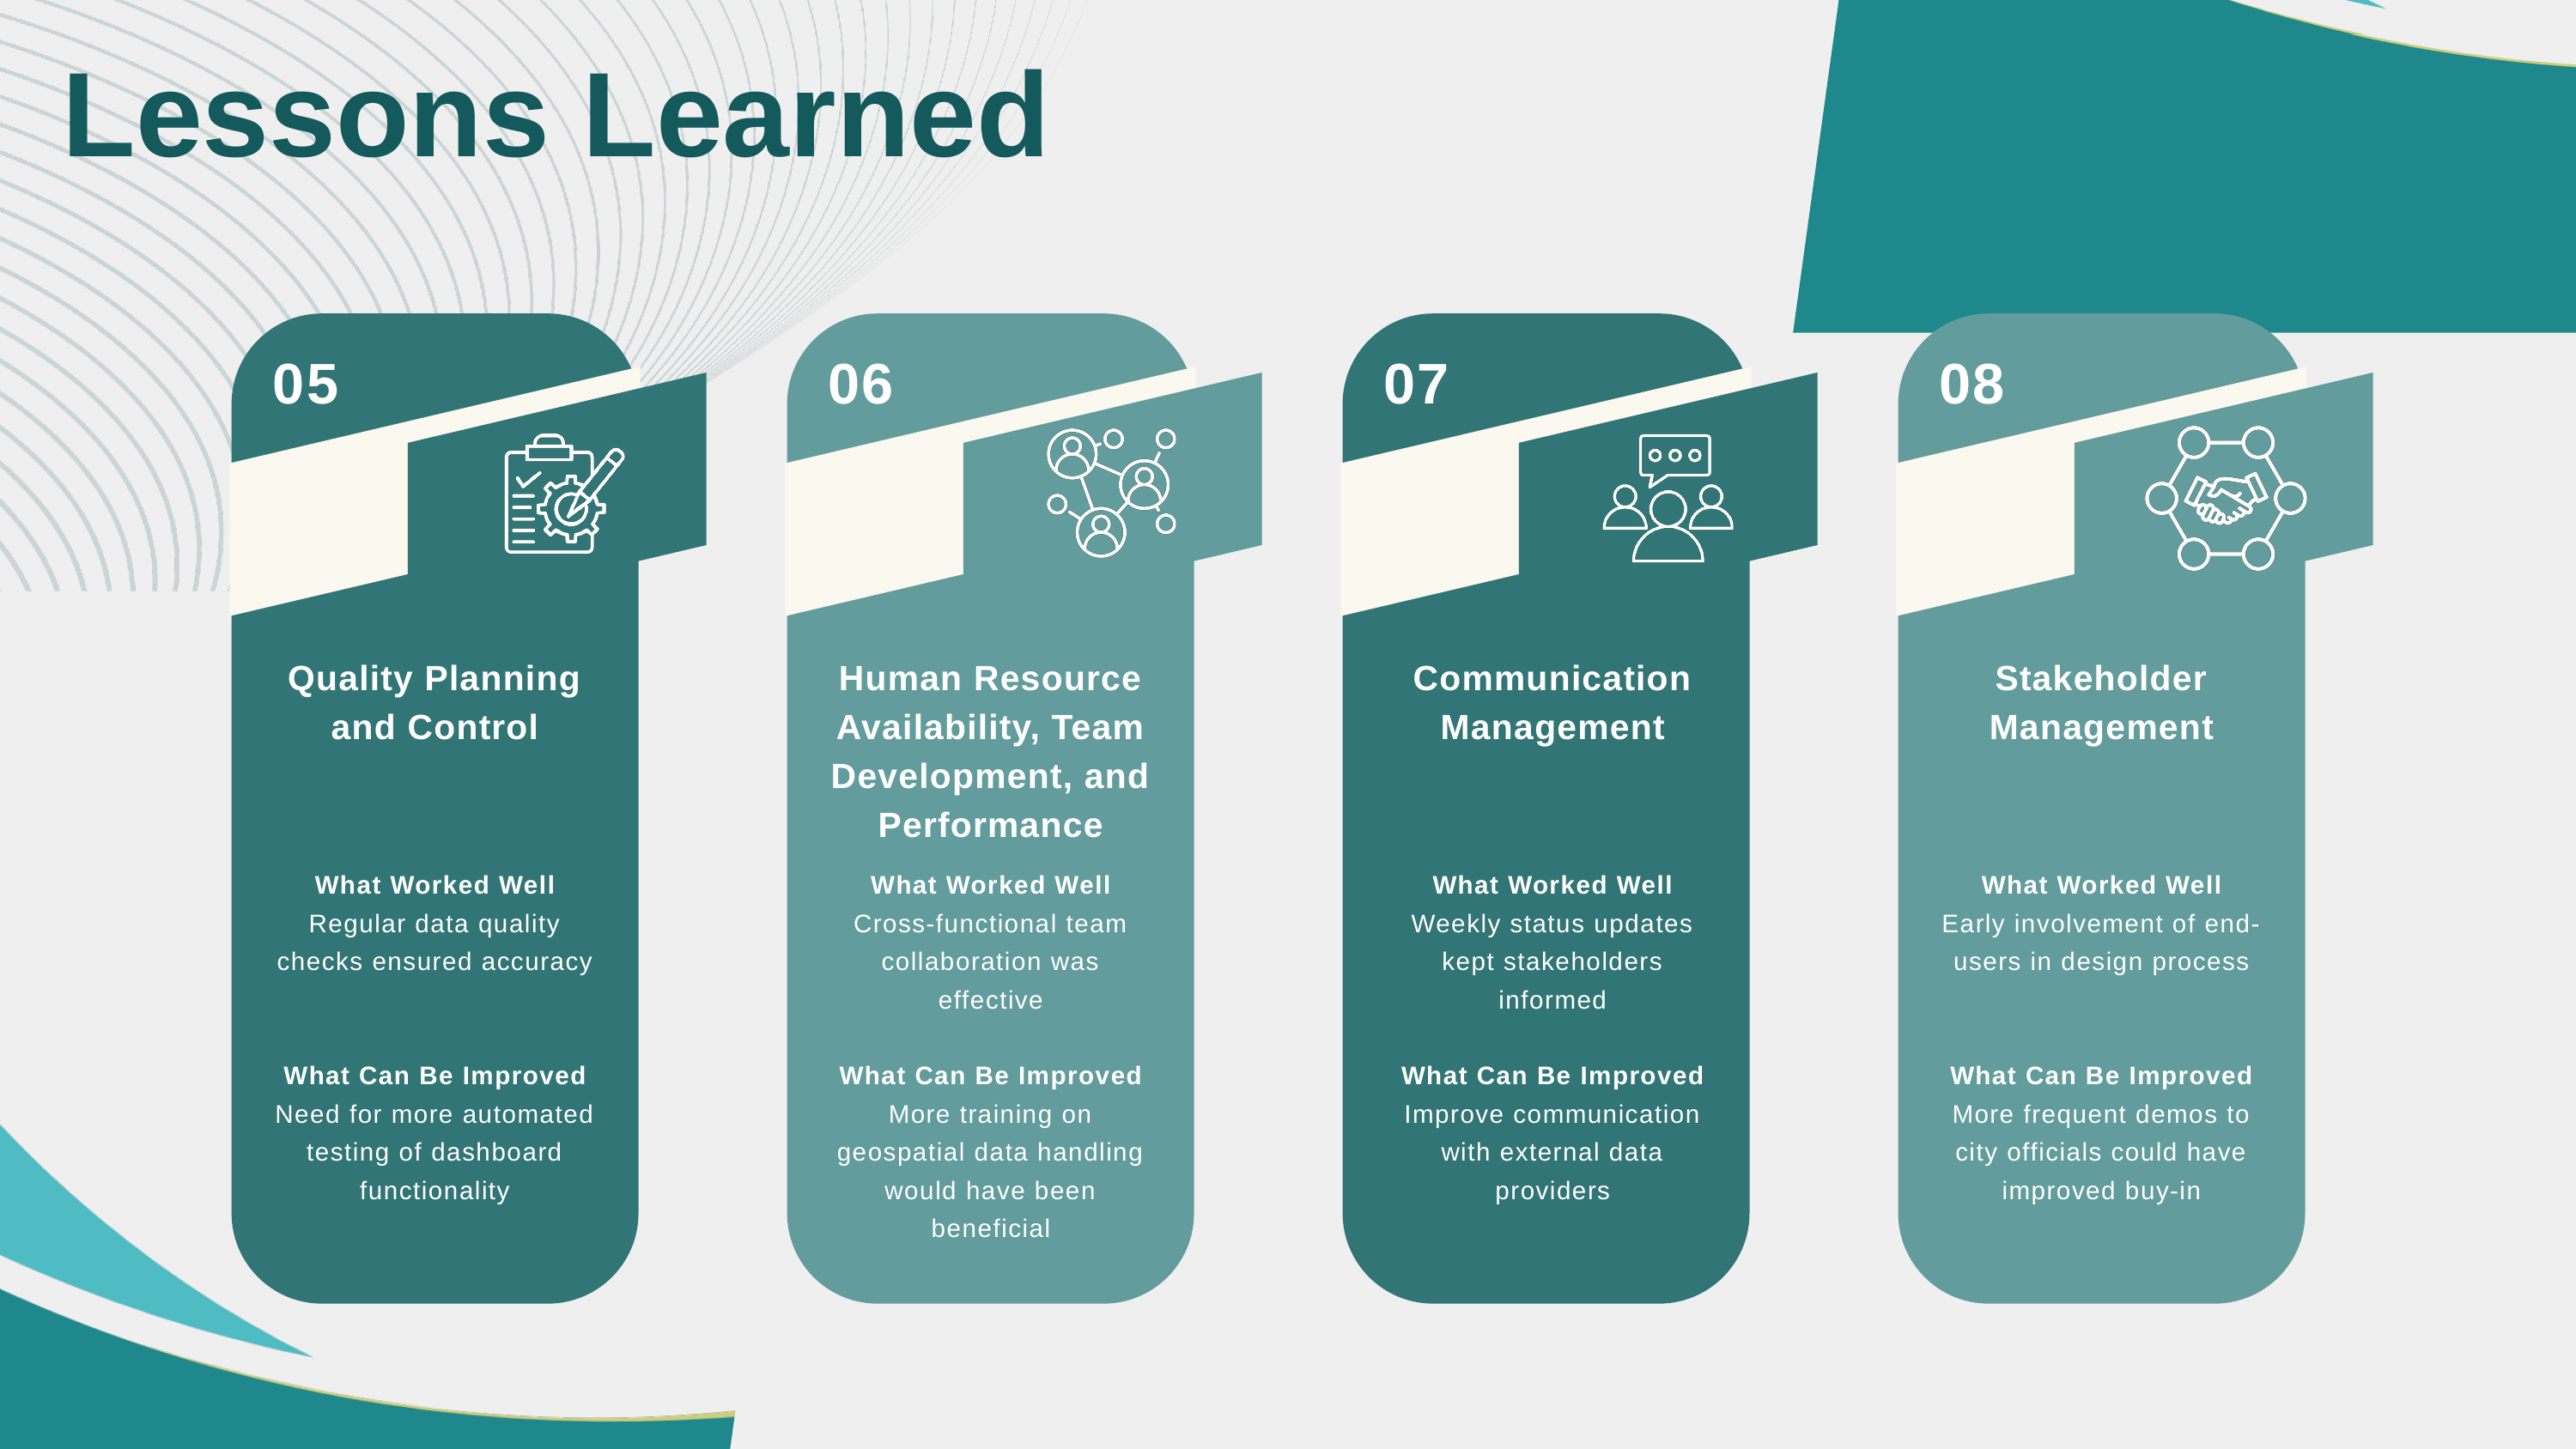

Lessons Learned

05
06
07
08

Quality Planning and Control
Human Resource Availability, Team Development, and Performance
Communication Management
Stakeholder Management
What Worked Well
Regular data quality checks ensured accuracy

What Can Be Improved
Need for more automated testing of dashboard functionality
What Worked Well
Cross-functional team collaboration was effective

What Can Be Improved
More training on geospatial data handling would have been beneficial
What Worked Well
Weekly status updates kept stakeholders informed

What Can Be Improved
Improve communication with external data providers
What Worked Well
Early involvement of end-users in design process

What Can Be Improved
More frequent demos to city officials could have improved buy-in